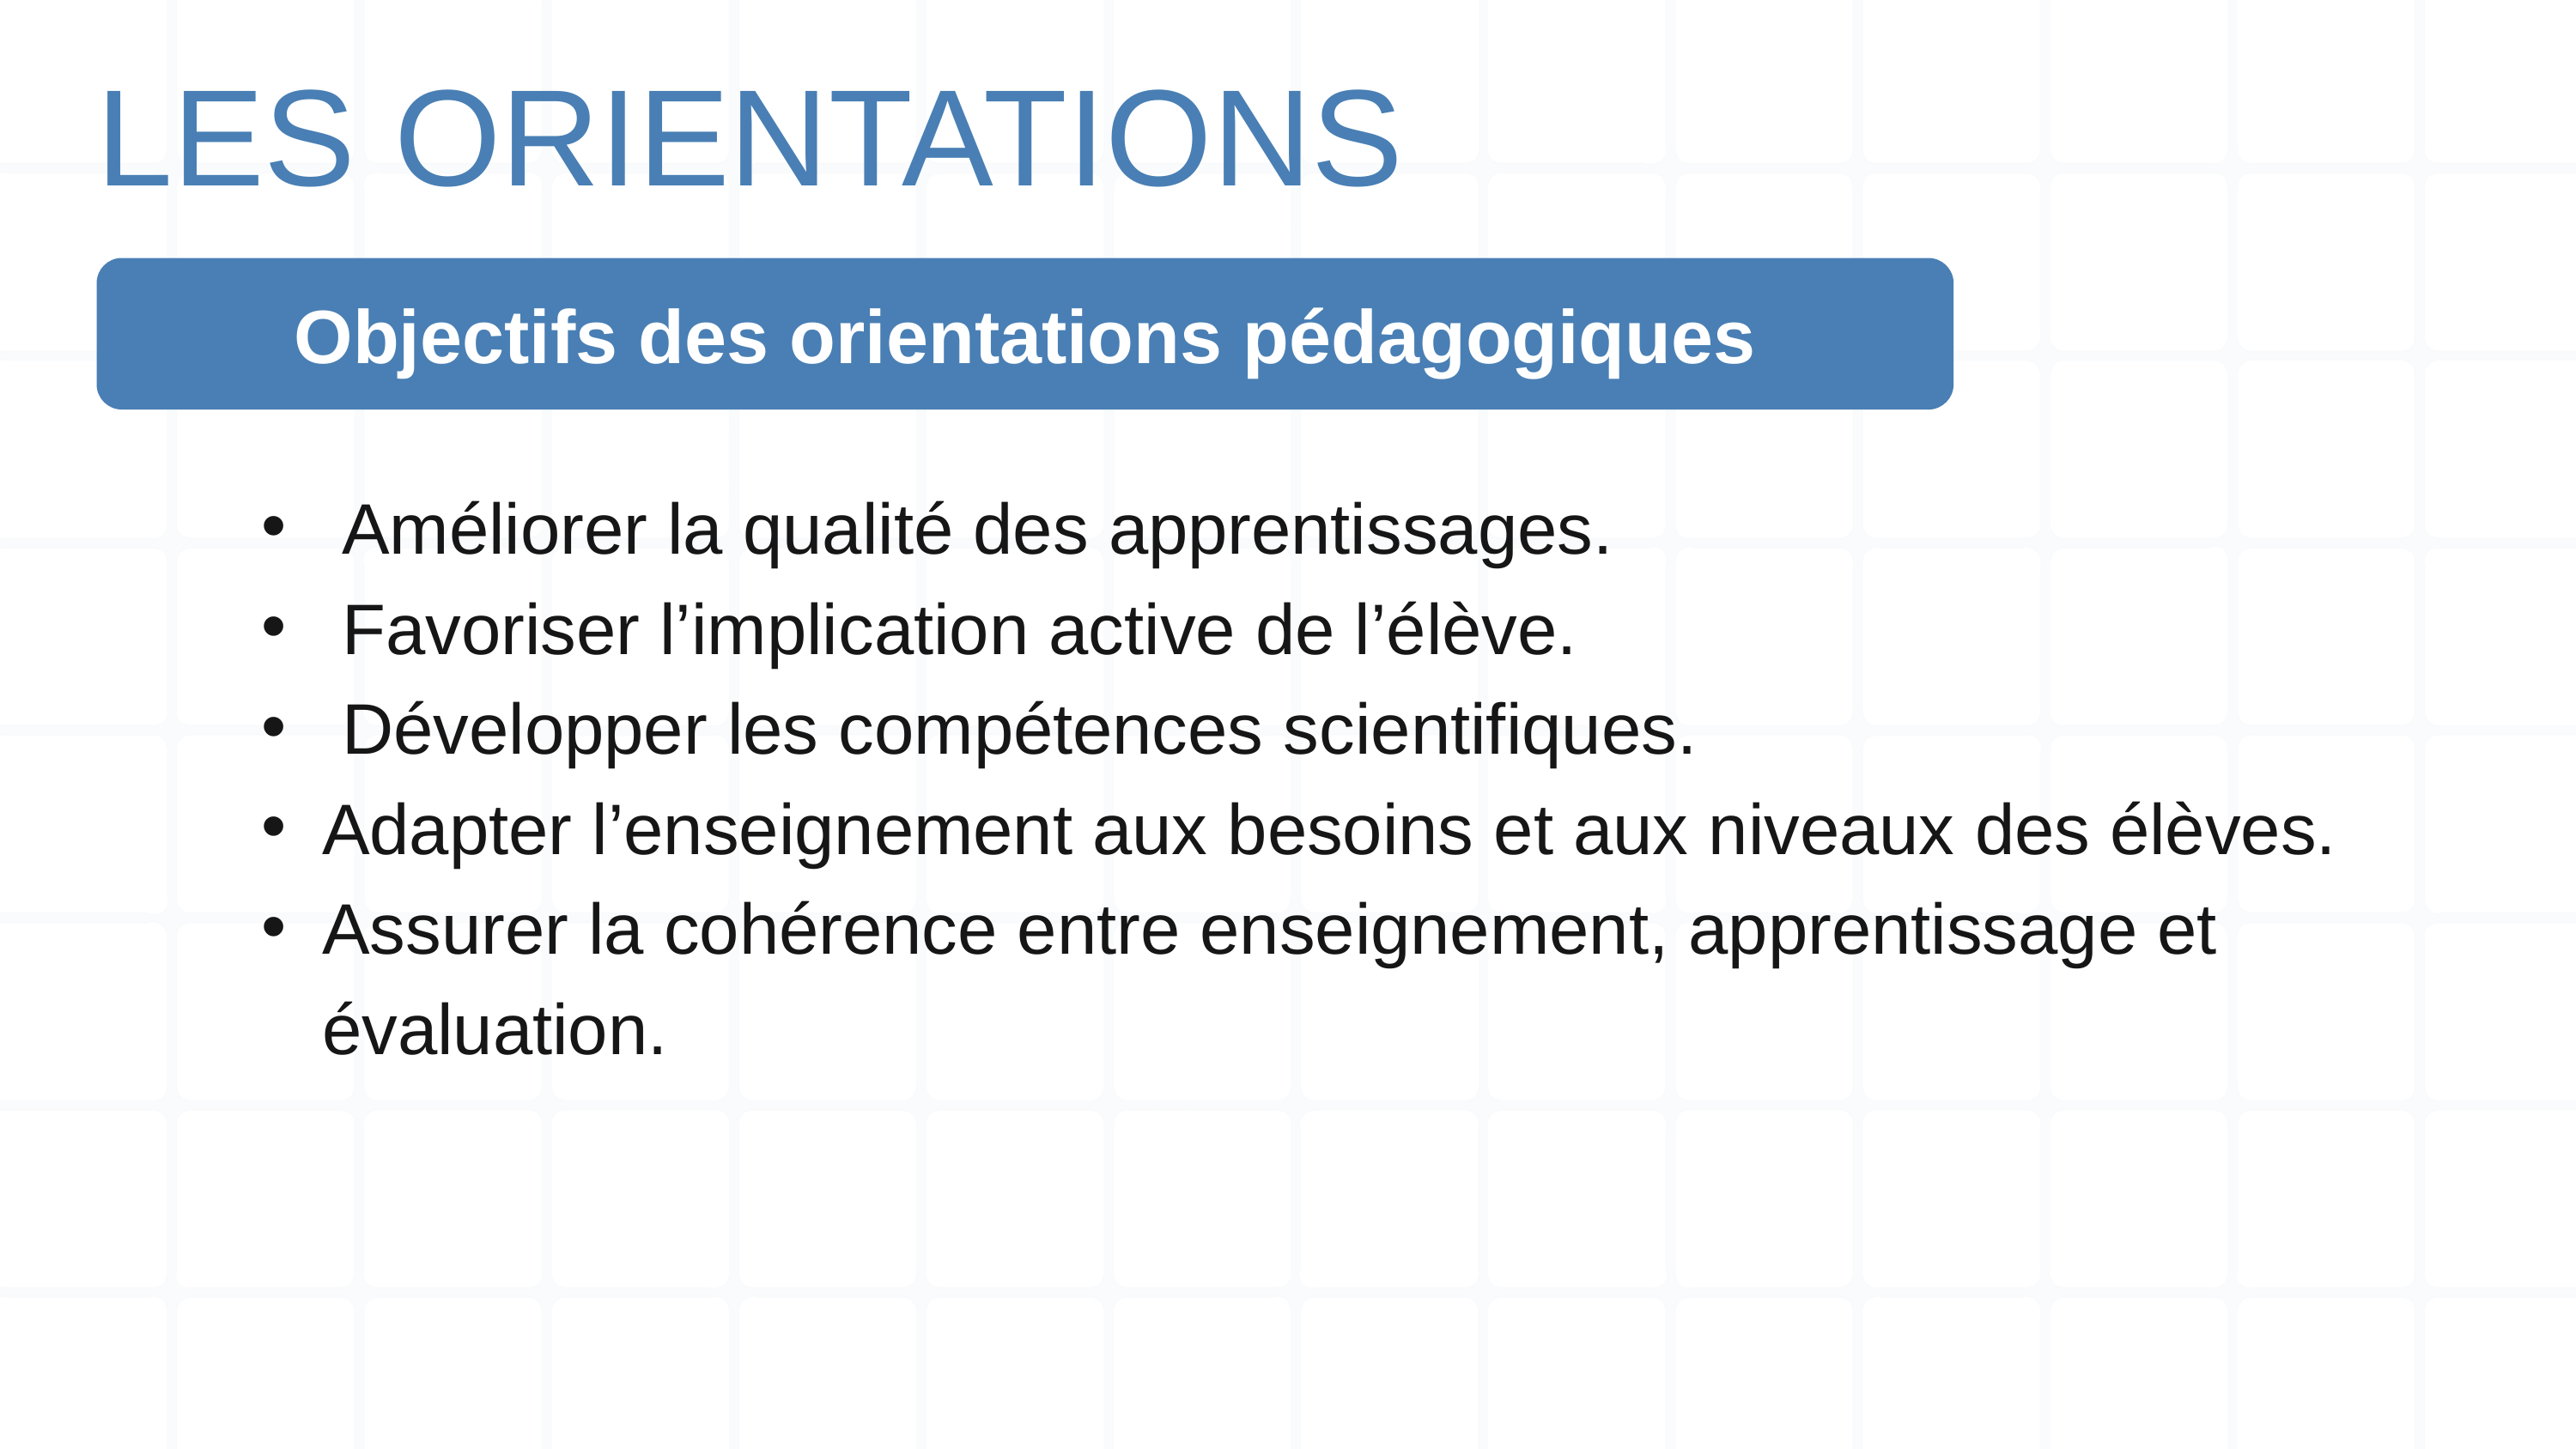

LES ORIENTATIONS PÉDAGOGIQUES

Objectifs des orientations pédagogiques
 Améliorer la qualité des apprentissages.
 Favoriser l’implication active de l’élève.
 Développer les compétences scientifiques.
Adapter l’enseignement aux besoins et aux niveaux des élèves.
Assurer la cohérence entre enseignement, apprentissage et évaluation.